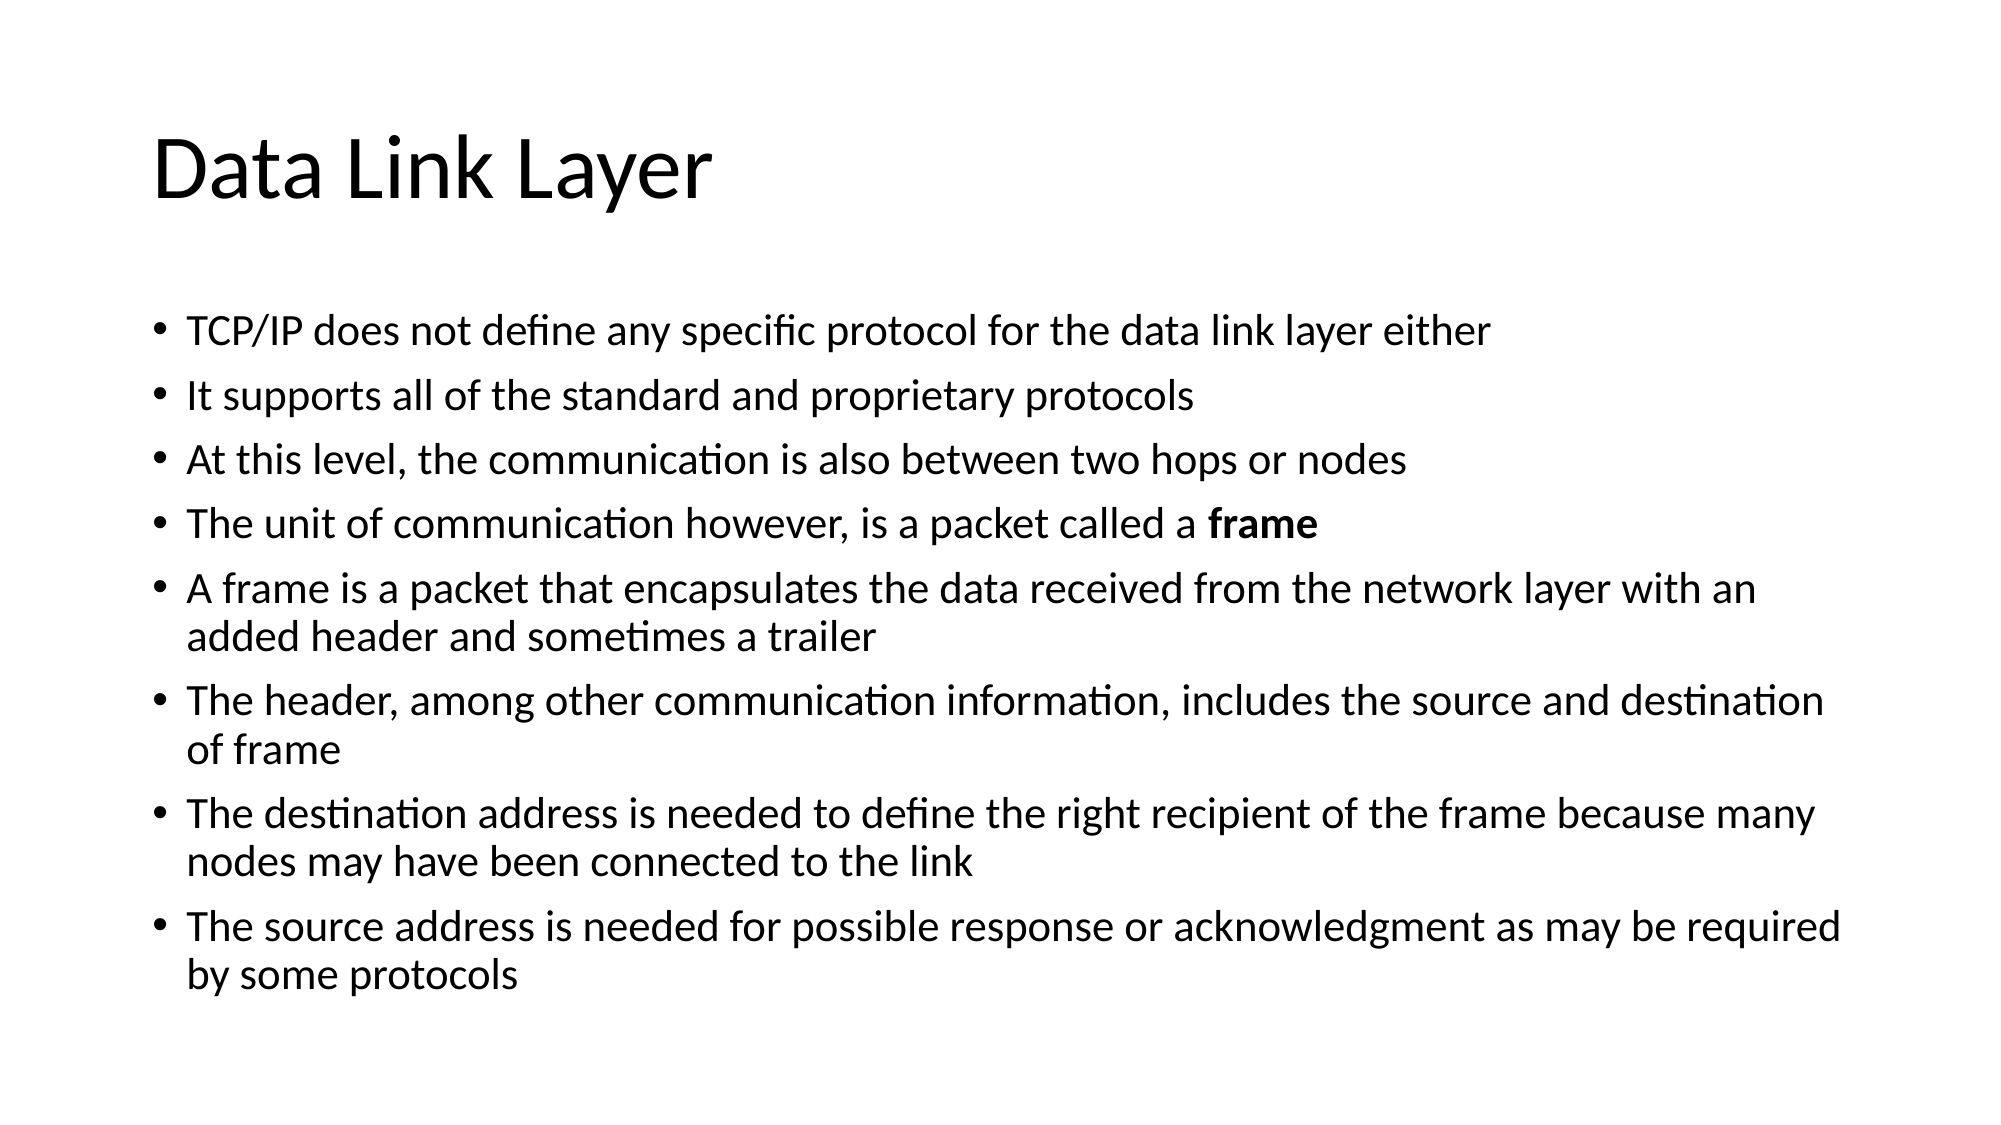

# Data Link Layer
TCP/IP does not define any specific protocol for the data link layer either
It supports all of the standard and proprietary protocols
At this level, the communication is also between two hops or nodes
The unit of communication however, is a packet called a frame
A frame is a packet that encapsulates the data received from the network layer with an added header and sometimes a trailer
The header, among other communication information, includes the source and destination of frame
The destination address is needed to define the right recipient of the frame because many nodes may have been connected to the link
The source address is needed for possible response or acknowledgment as may be required by some protocols